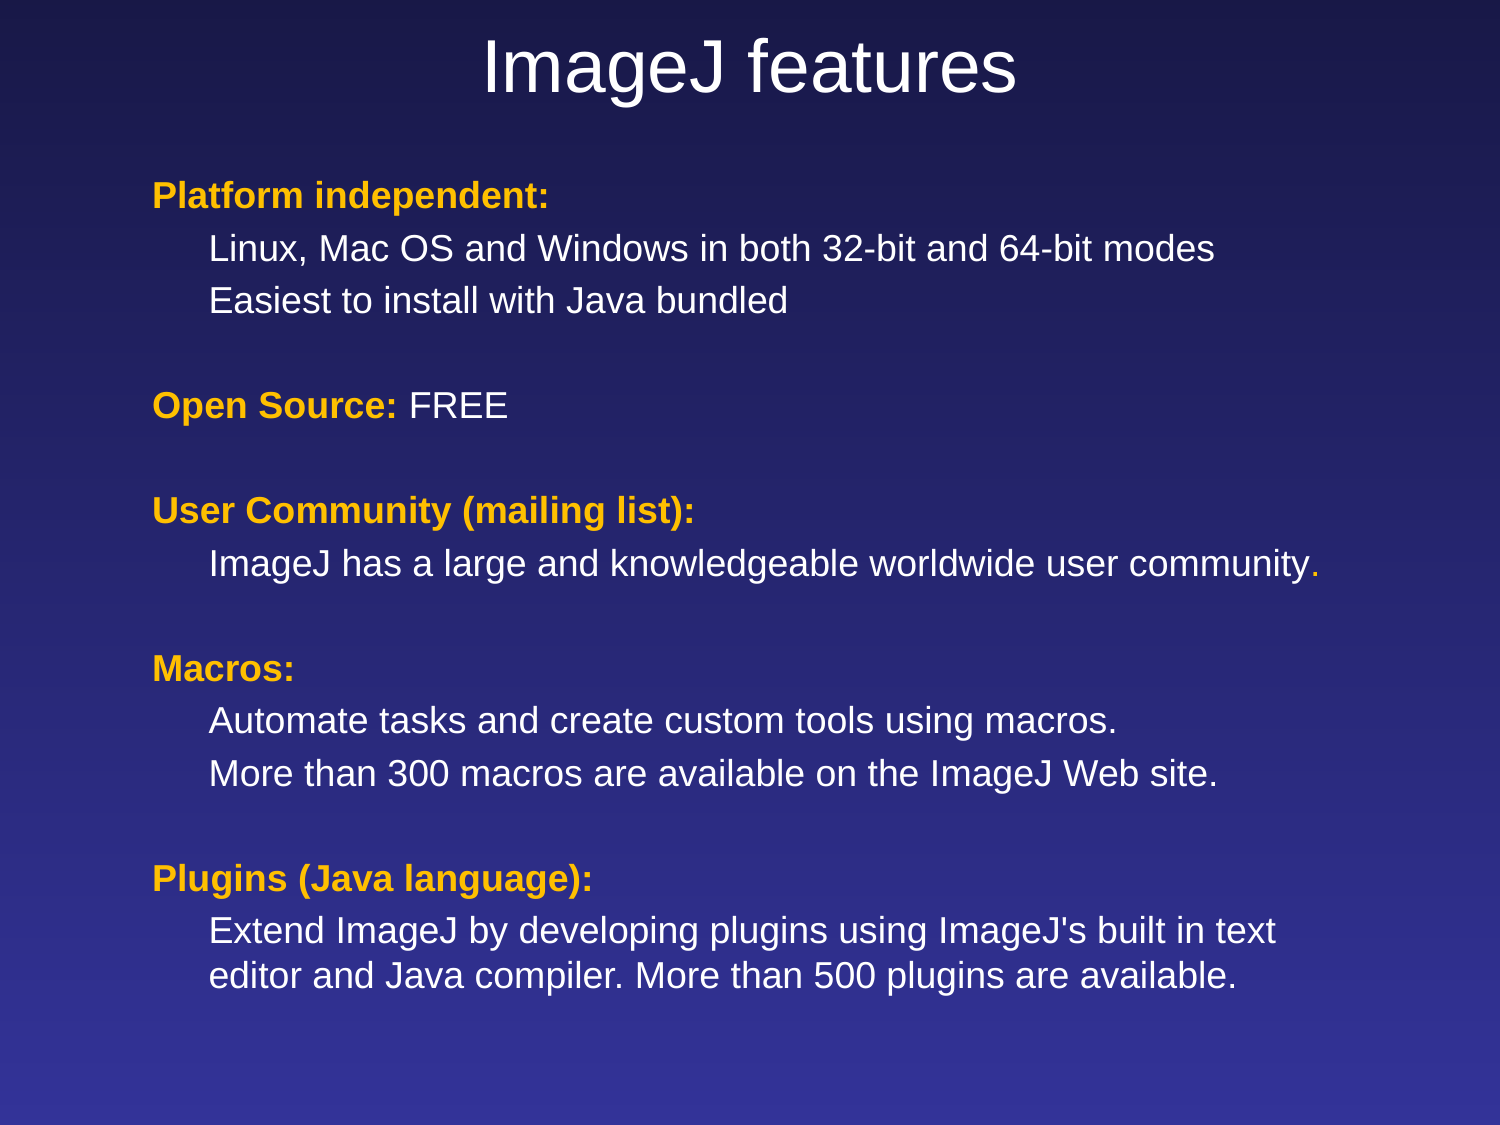

ImageJ features
Platform independent:
	Linux, Mac OS and Windows in both 32-bit and 64-bit modes
	Easiest to install with Java bundled

Open Source: FREE

User Community (mailing list):
    	ImageJ has a large and knowledgeable worldwide user community.

Macros:
    	Automate tasks and create custom tools using macros.
	More than 300 macros are available on the ImageJ Web site.

Plugins (Java language):
    	Extend ImageJ by developing plugins using ImageJ's built in text editor and Java compiler. More than 500 plugins are available.